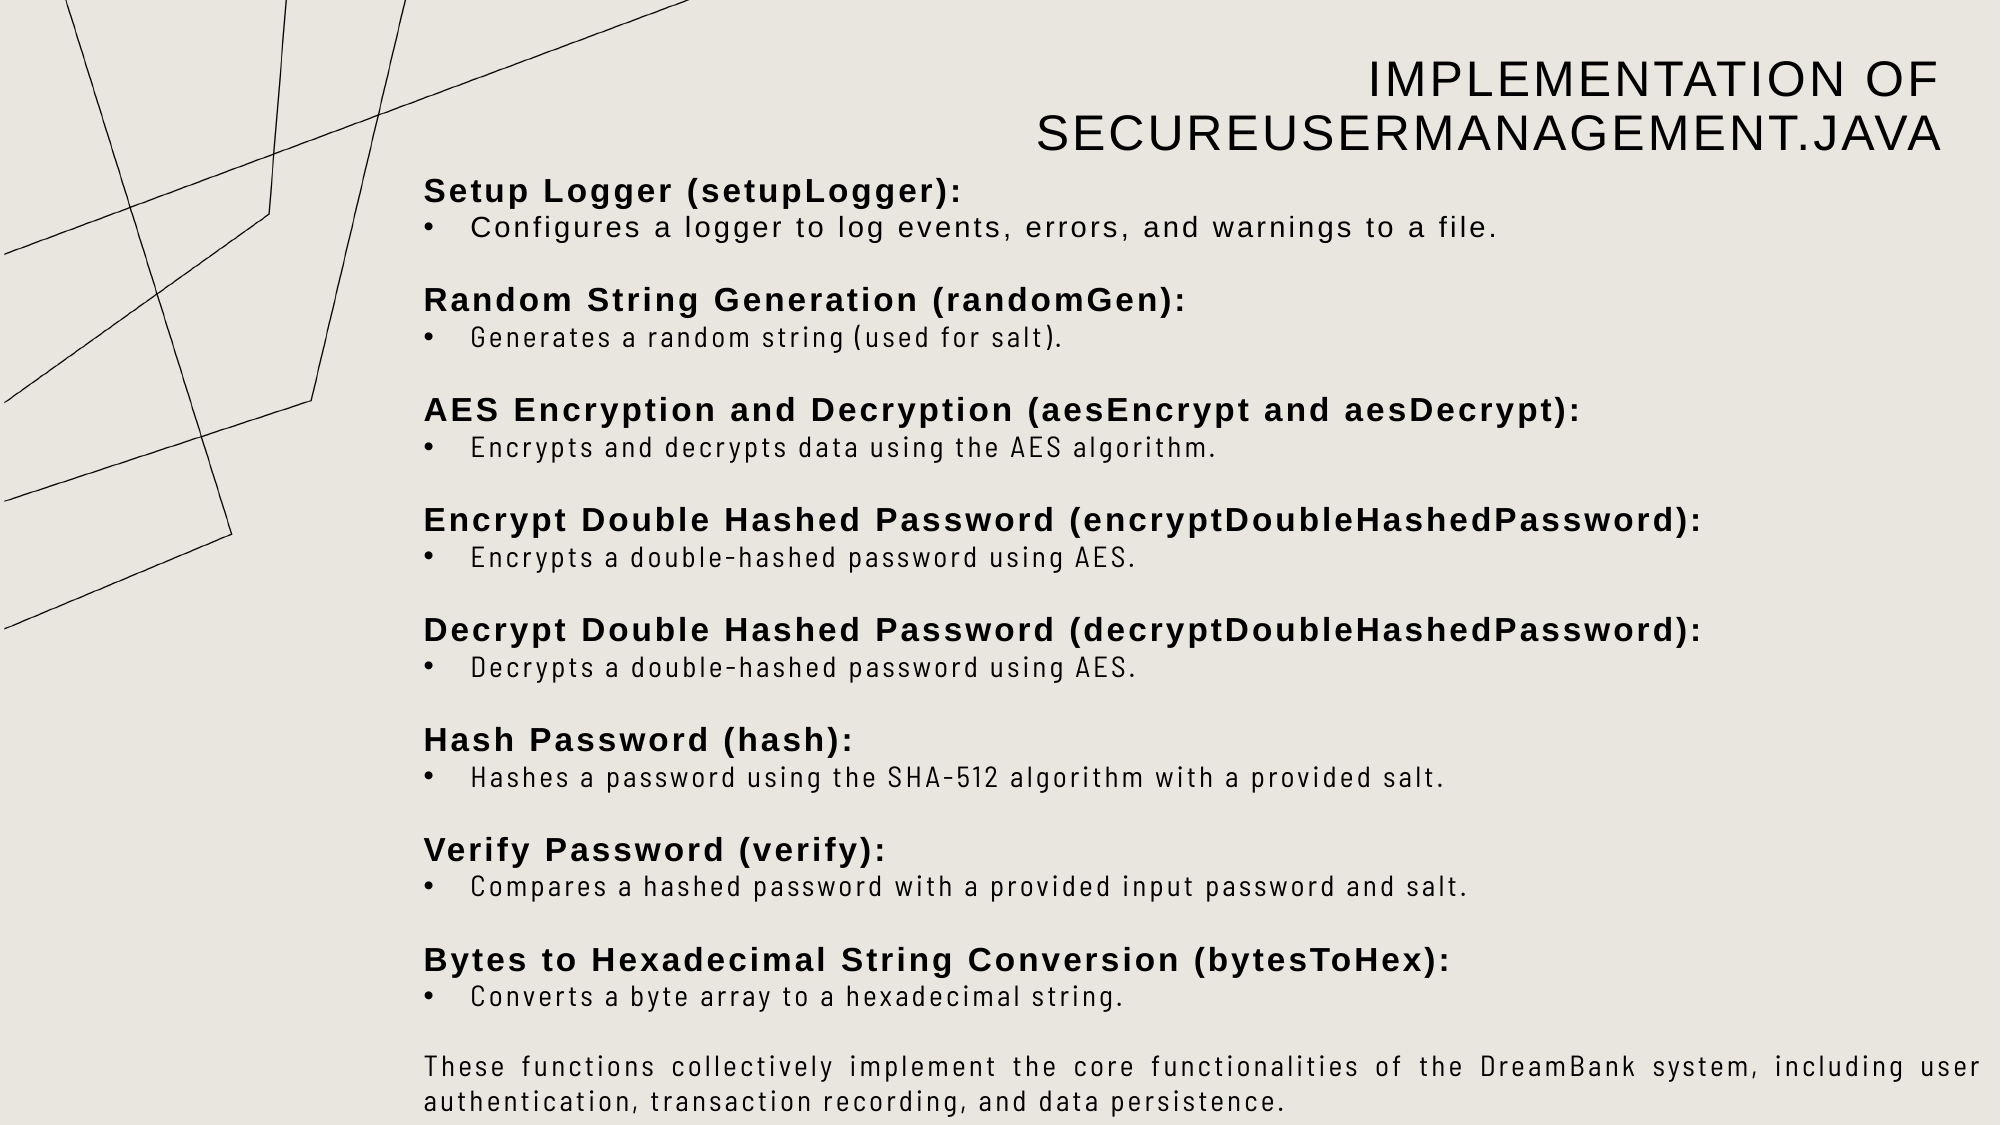

# Implementation of SecureUsermanagement.java
Setup Logger (setupLogger):
Configures a logger to log events, errors, and warnings to a file.

Random String Generation (randomGen):
Generates a random string (used for salt).

AES Encryption and Decryption (aesEncrypt and aesDecrypt):
Encrypts and decrypts data using the AES algorithm.

Encrypt Double Hashed Password (encryptDoubleHashedPassword):
Encrypts a double-hashed password using AES.

Decrypt Double Hashed Password (decryptDoubleHashedPassword):
Decrypts a double-hashed password using AES.

Hash Password (hash):
Hashes a password using the SHA-512 algorithm with a provided salt.

Verify Password (verify):
Compares a hashed password with a provided input password and salt.

Bytes to Hexadecimal String Conversion (bytesToHex):
Converts a byte array to a hexadecimal string.

These functions collectively implement the core functionalities of the DreamBank system, including user authentication, transaction recording, and data persistence.